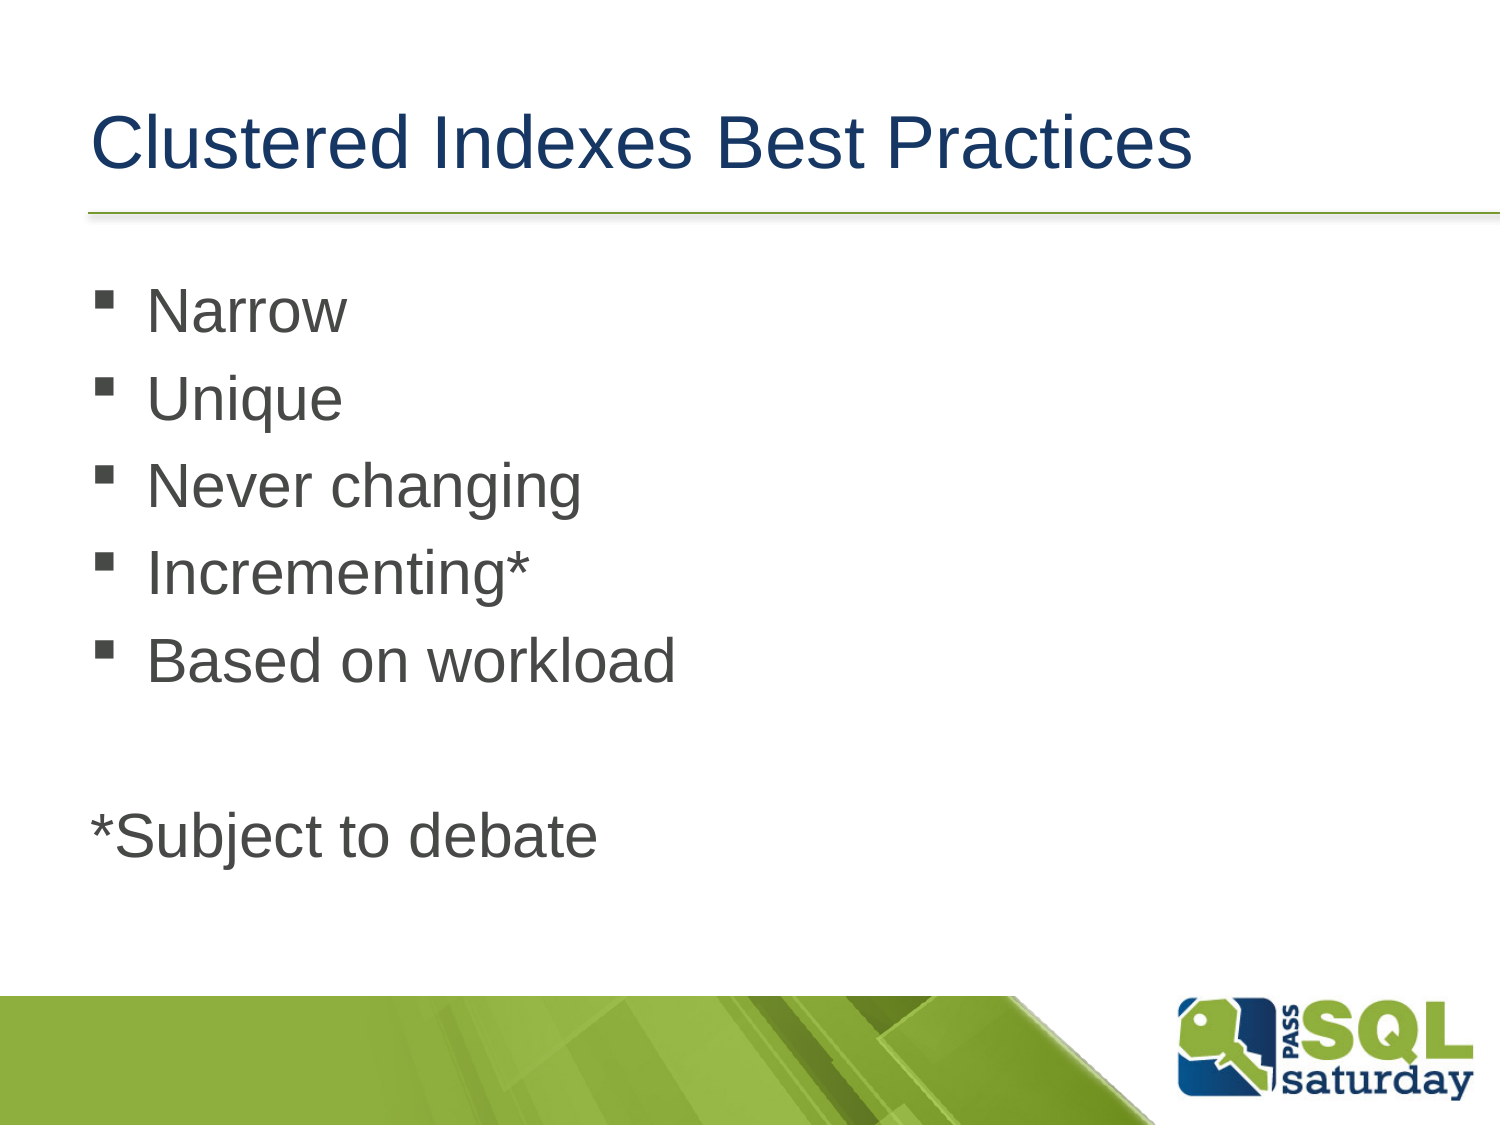

# Clustered Indexes Best Practices
Narrow
Unique
Never changing
Incrementing*
Based on workload

*Subject to debate